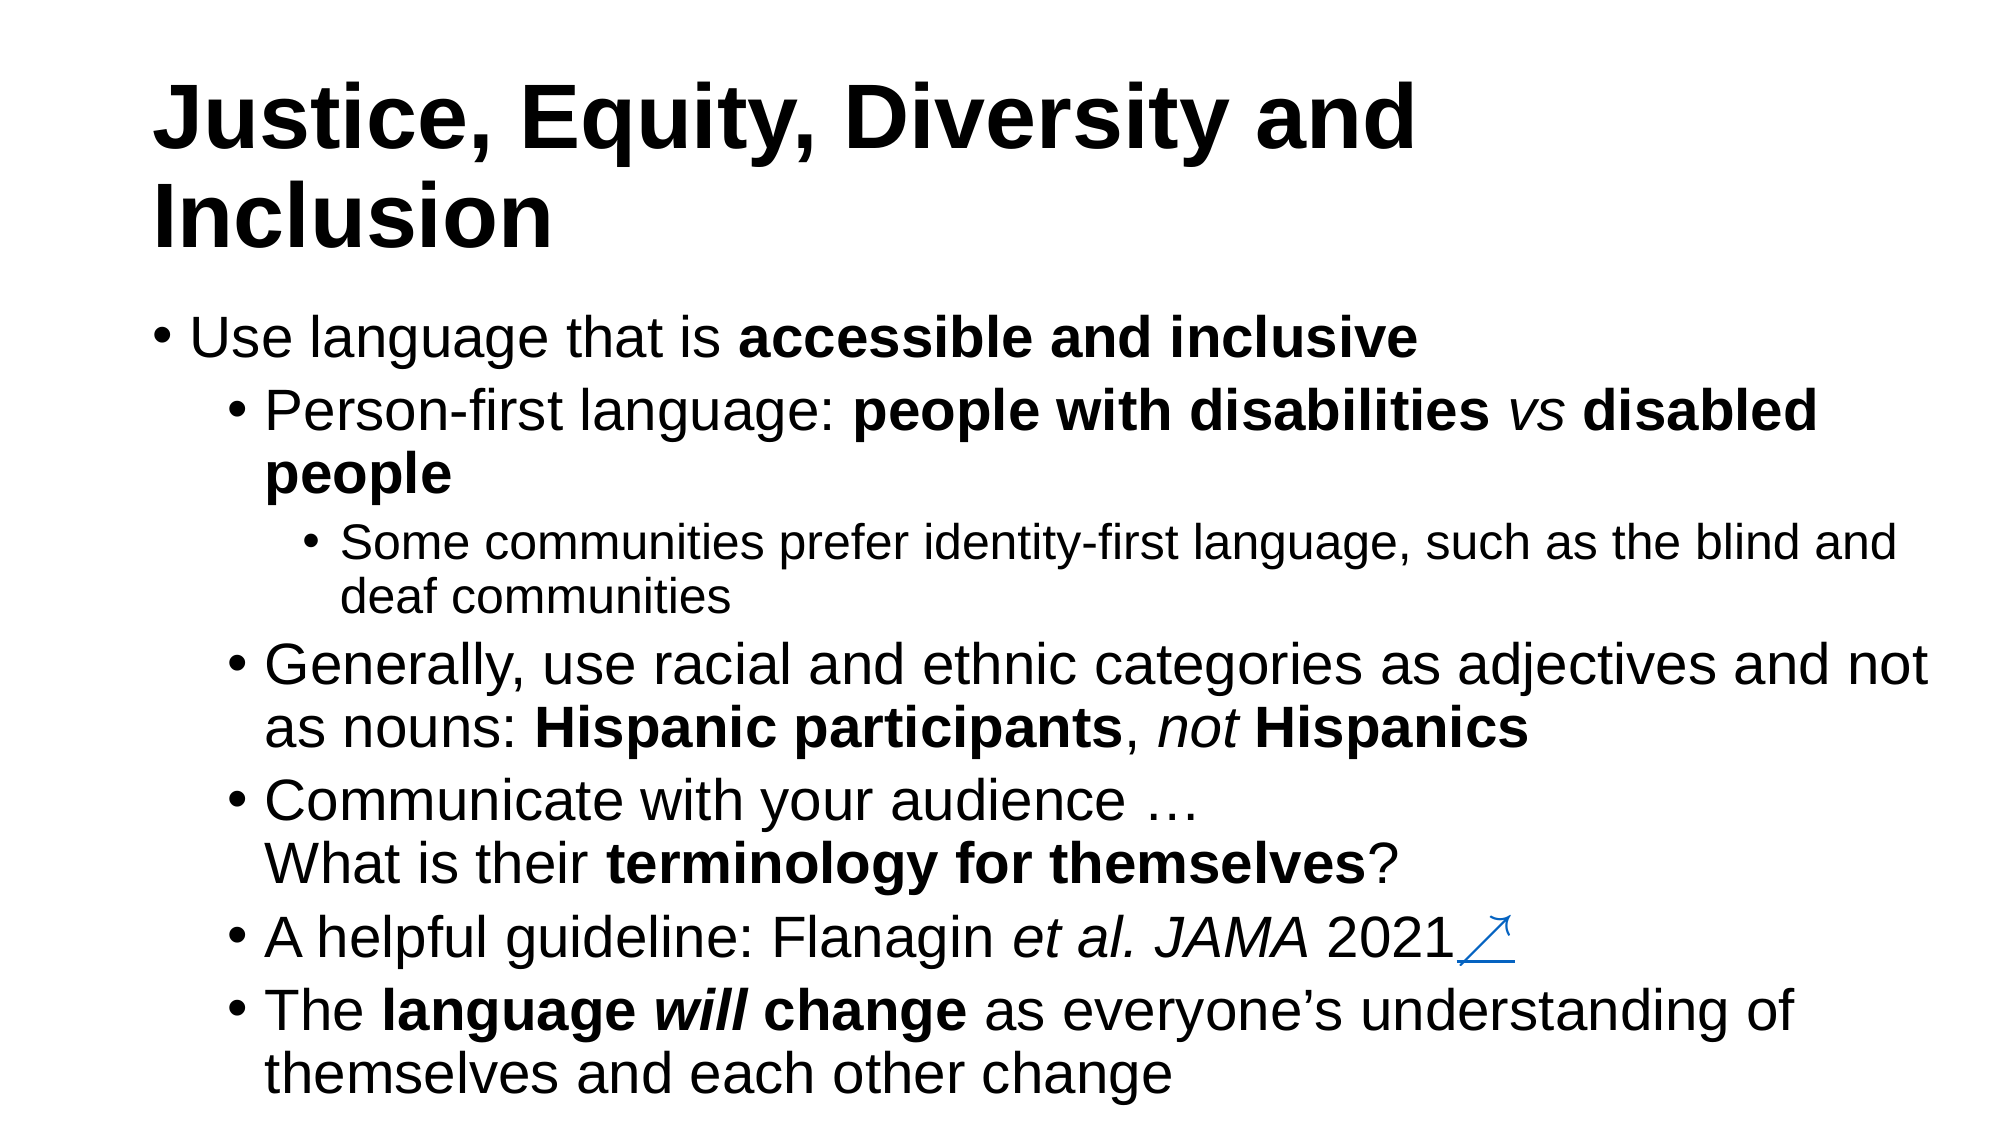

# Justice, Equity, Diversity and Inclusion
Use language that is accessible and inclusive
Person-first language: people with disabilities vs disabled people
Some communities prefer identity-first language, such as the blind and deaf communities
Generally, use racial and ethnic categories as adjectives and not as nouns: Hispanic participants, not Hispanics
Communicate with your audience …
What is their terminology for themselves?
A helpful guideline: Flanagin et al. JAMA 2021↗︎
The language will change as everyone’s understanding of themselves and each other change